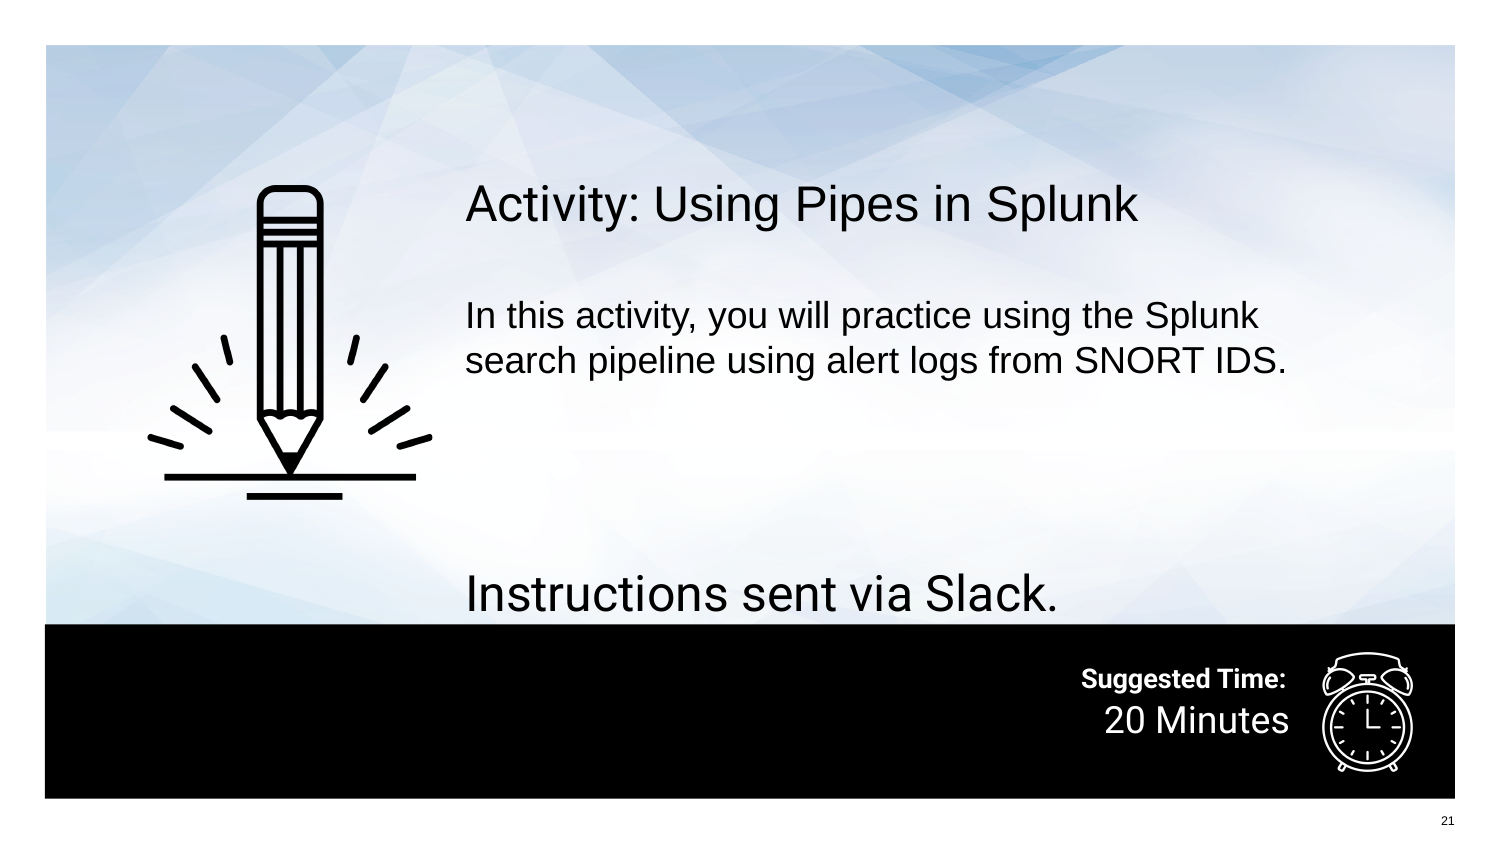

Activity: Using Pipes in Splunk

In this activity, you will practice using the Splunk search pipeline using alert logs from SNORT IDS.

Instructions sent via Slack.
# 20 Minutes

21